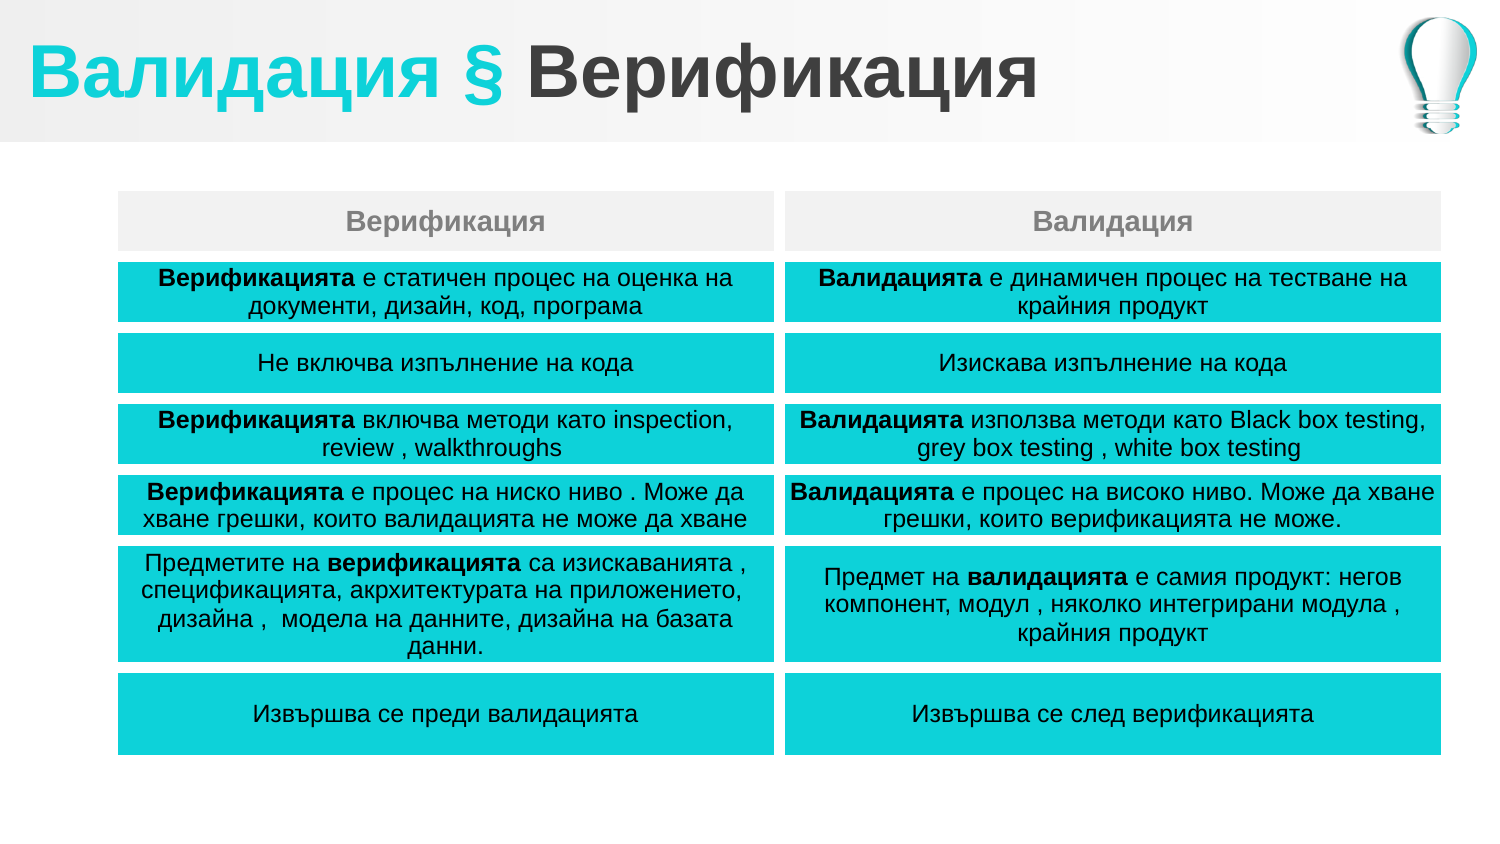

# Валидация § Верификация
| Верификация | Валидация |
| --- | --- |
| Верификацията е статичен процес на оценка на документи, дизайн, код, програма | Валидацията е динамичен процес на тестване на крайния продукт |
| Не включва изпълнение на кода | Изискава изпълнение на кода |
| Верификацията включва методи като inspection, review , walkthroughs | Валидацията използва методи като Black box testing, grey box testing , white box testing |
| Верификацията е процес на ниско ниво . Mоже да хване грешки, които валидацията не може да хване | Валидацията е процес на високо ниво. Може да хване грешки, които верификацията не може. |
| Предметите на верификацията са изискаванията , спецификацията, акрхитектурата на приложението, дизайна , модела на данните, дизайна на базата данни. | Предмет на валидацията е самия продукт: негов компонент, модул , няколко интегрирани модула , крайния продукт |
| Извършва се преди валидацията | Извършва се след верификацията |